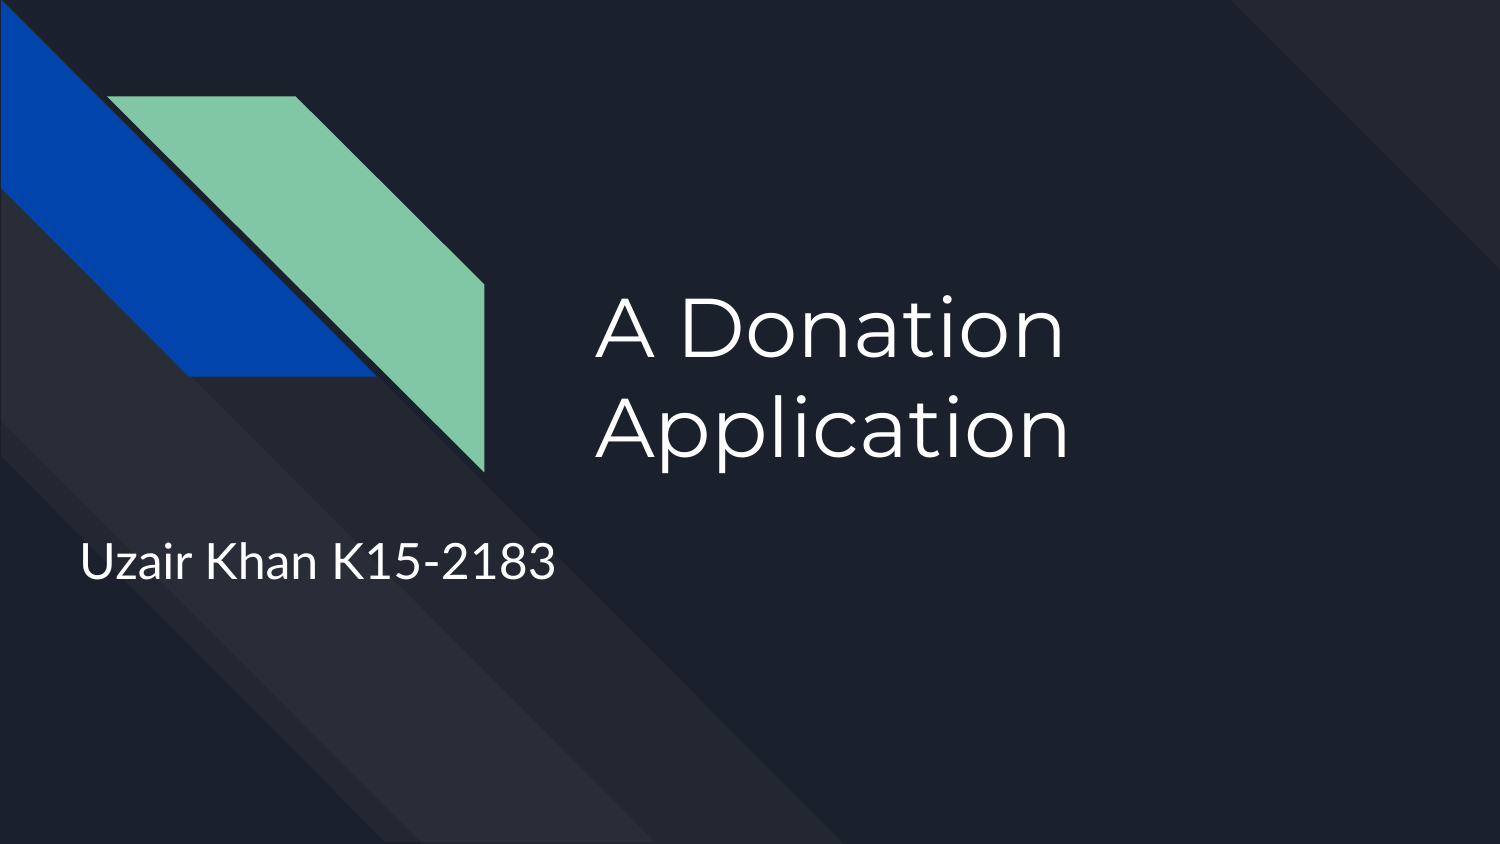

# A Donation Application
Uzair Khan K15-2183